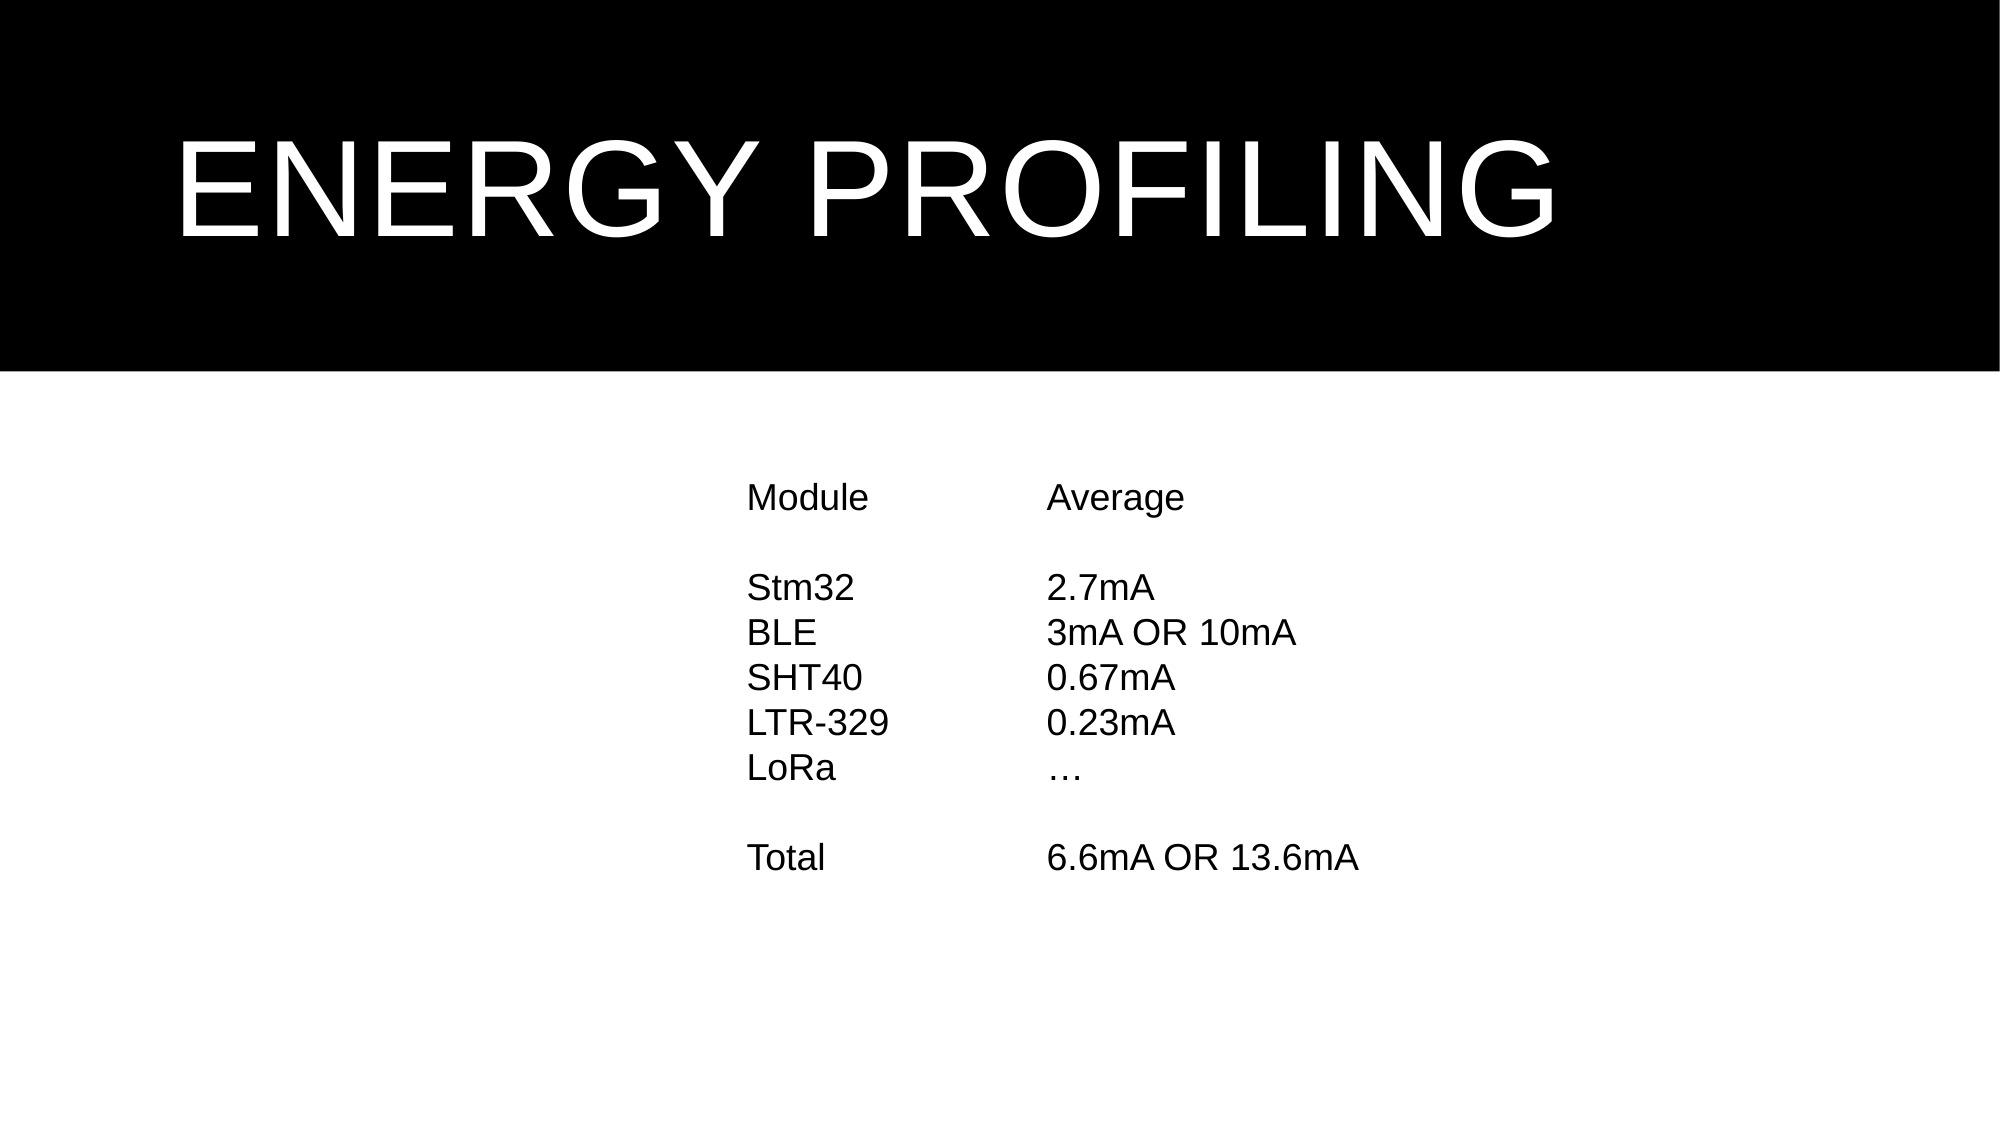

# Energy profiling
Module		Average

Stm32		2.7mA
BLE		3mA OR 10mA
SHT40		0.67mA
LTR-329		0.23mA
LoRa		…

Total		6.6mA OR 13.6mA